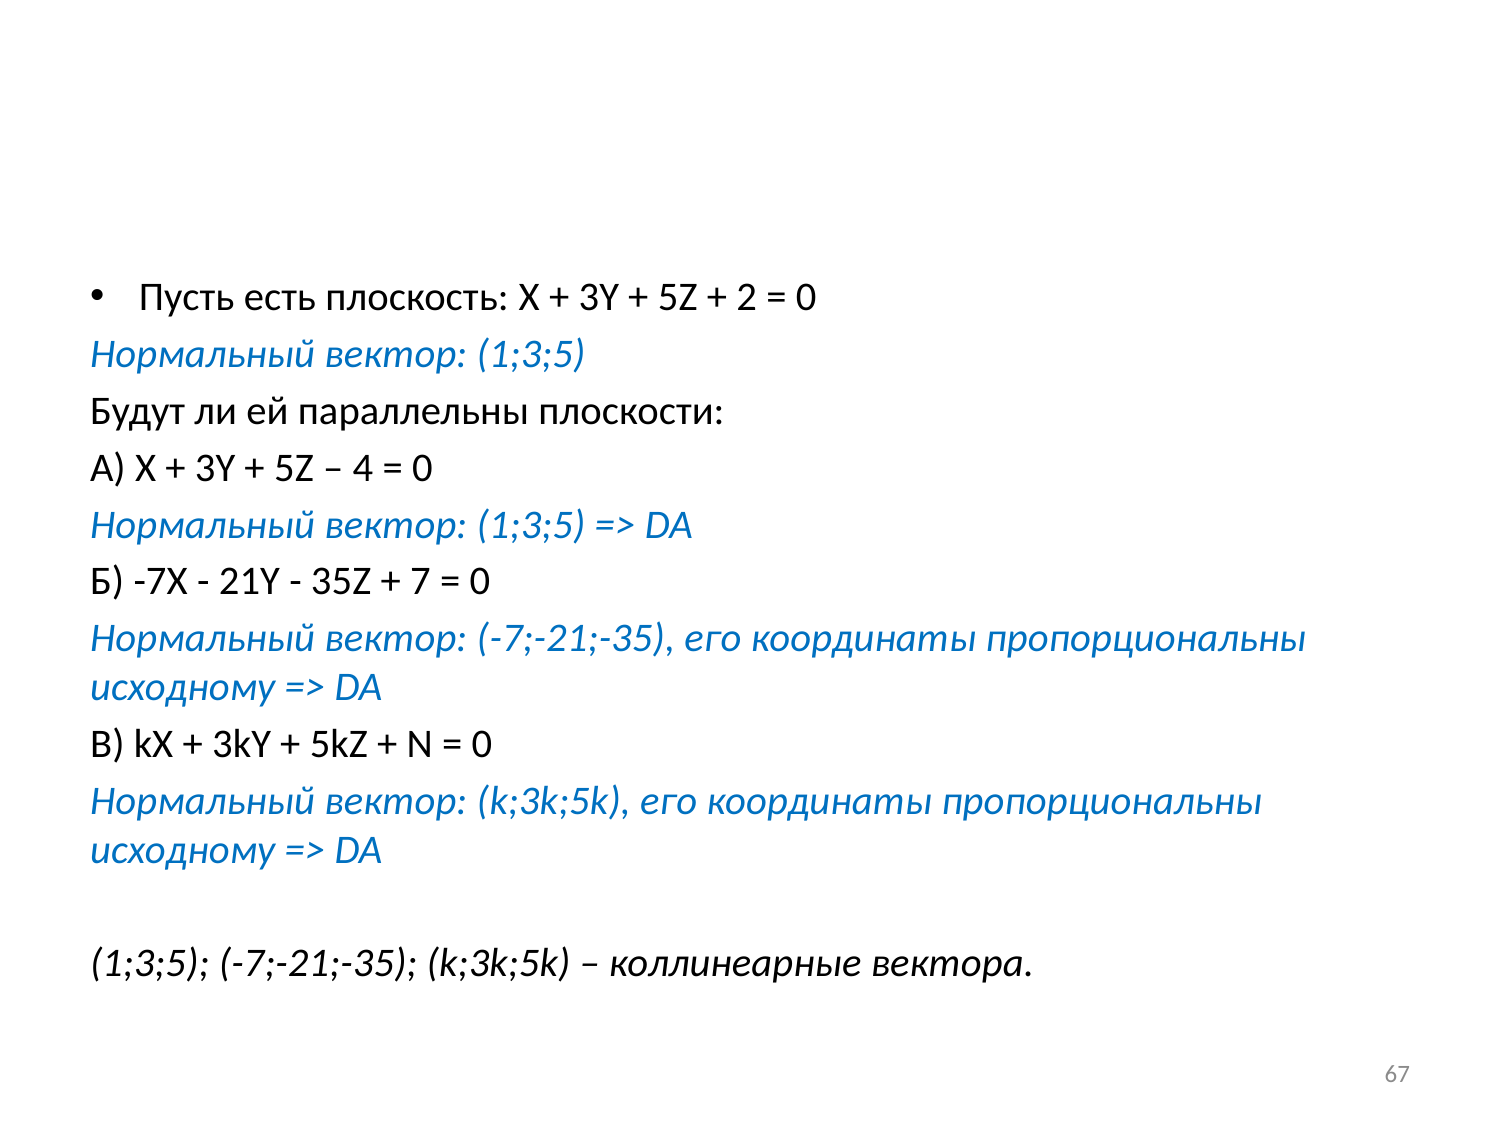

#
Пусть есть плоскость: X + 3Y + 5Z + 2 = 0
Нормальный вектор: (1;3;5)
Будут ли ей параллельны плоскости:
А) X + 3Y + 5Z – 4 = 0
Нормальный вектор: (1;3;5) => DA
Б) -7X - 21Y - 35Z + 7 = 0
Нормальный вектор: (-7;-21;-35), его координаты пропорциональны исходному => DA
В) kX + 3kY + 5kZ + N = 0
Нормальный вектор: (k;3k;5k), его координаты пропорциональны исходному => DA

(1;3;5); (-7;-21;-35); (k;3k;5k) – коллинеарные вектора.

67